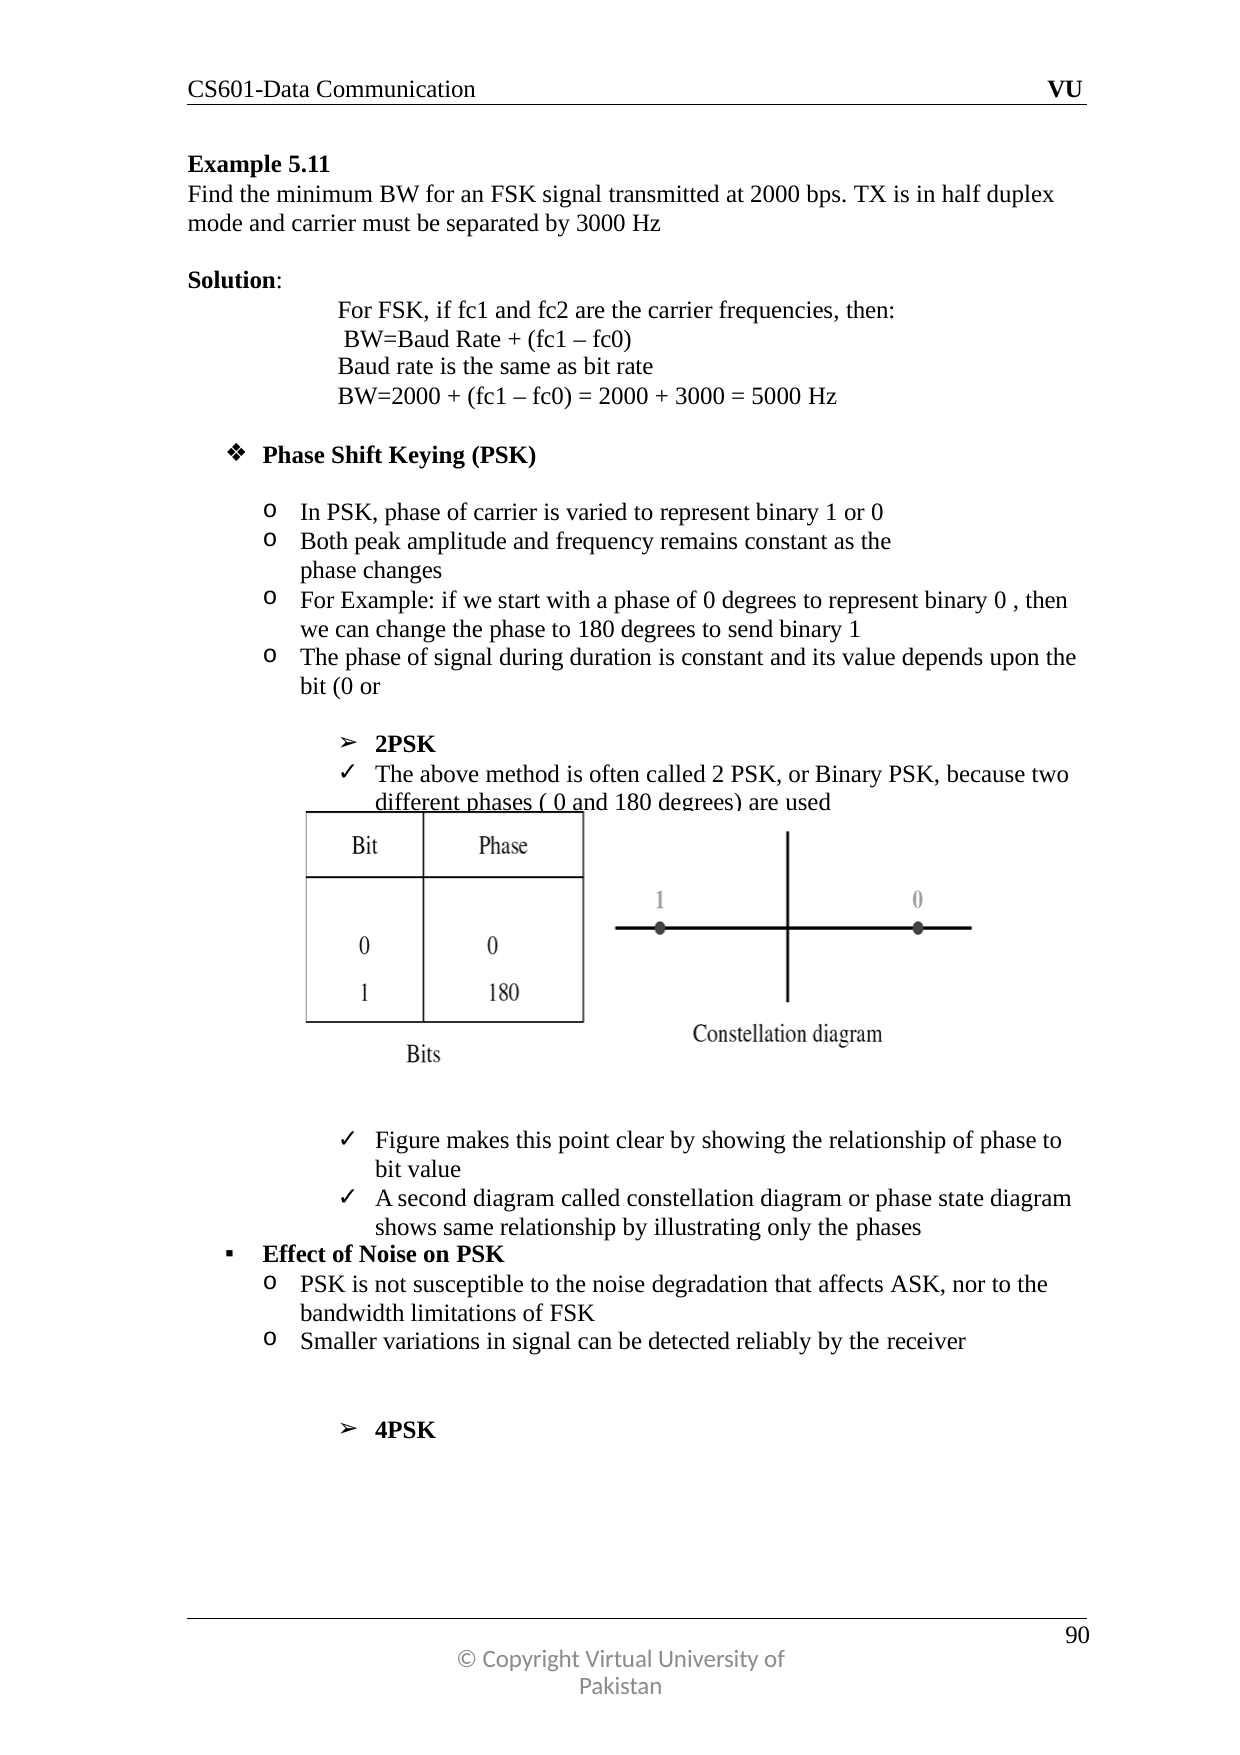

CS601-Data Communication
VU

Example 5.11
Find the minimum BW for an FSK signal transmitted at 2000 bps. TX is in half duplex  mode and carrier must be separated by 3000 Hz

Solution:
For FSK, if fc1 and fc2 are the carrier frequencies, then:  BW=Baud Rate + (fc1 – fc0)
Baud rate is the same as bit rate
BW=2000 + (fc1 – fc0) = 2000 + 3000 = 5000 Hz

Phase Shift Keying (PSK)

In PSK, phase of carrier is varied to represent binary 1 or 0
Both peak amplitude and frequency remains constant as the phase changes
For Example: if we start with a phase of 0 degrees to represent binary 0 , then  we can change the phase to 180 degrees to send binary 1
The phase of signal during duration is constant and its value depends upon the  bit (0 or

2PSK
The above method is often called 2 PSK, or Binary PSK, because two  different phases ( 0 and 180 degrees) are used

Figure makes this point clear by showing the relationship of phase to  bit value
A second diagram called constellation diagram or phase state diagram  shows same relationship by illustrating only the phases
Effect of Noise on PSK
PSK is not susceptible to the noise degradation that affects ASK, nor to the  bandwidth limitations of FSK
Smaller variations in signal can be detected reliably by the receiver

4PSK

90
© Copyright Virtual University of Pakistan